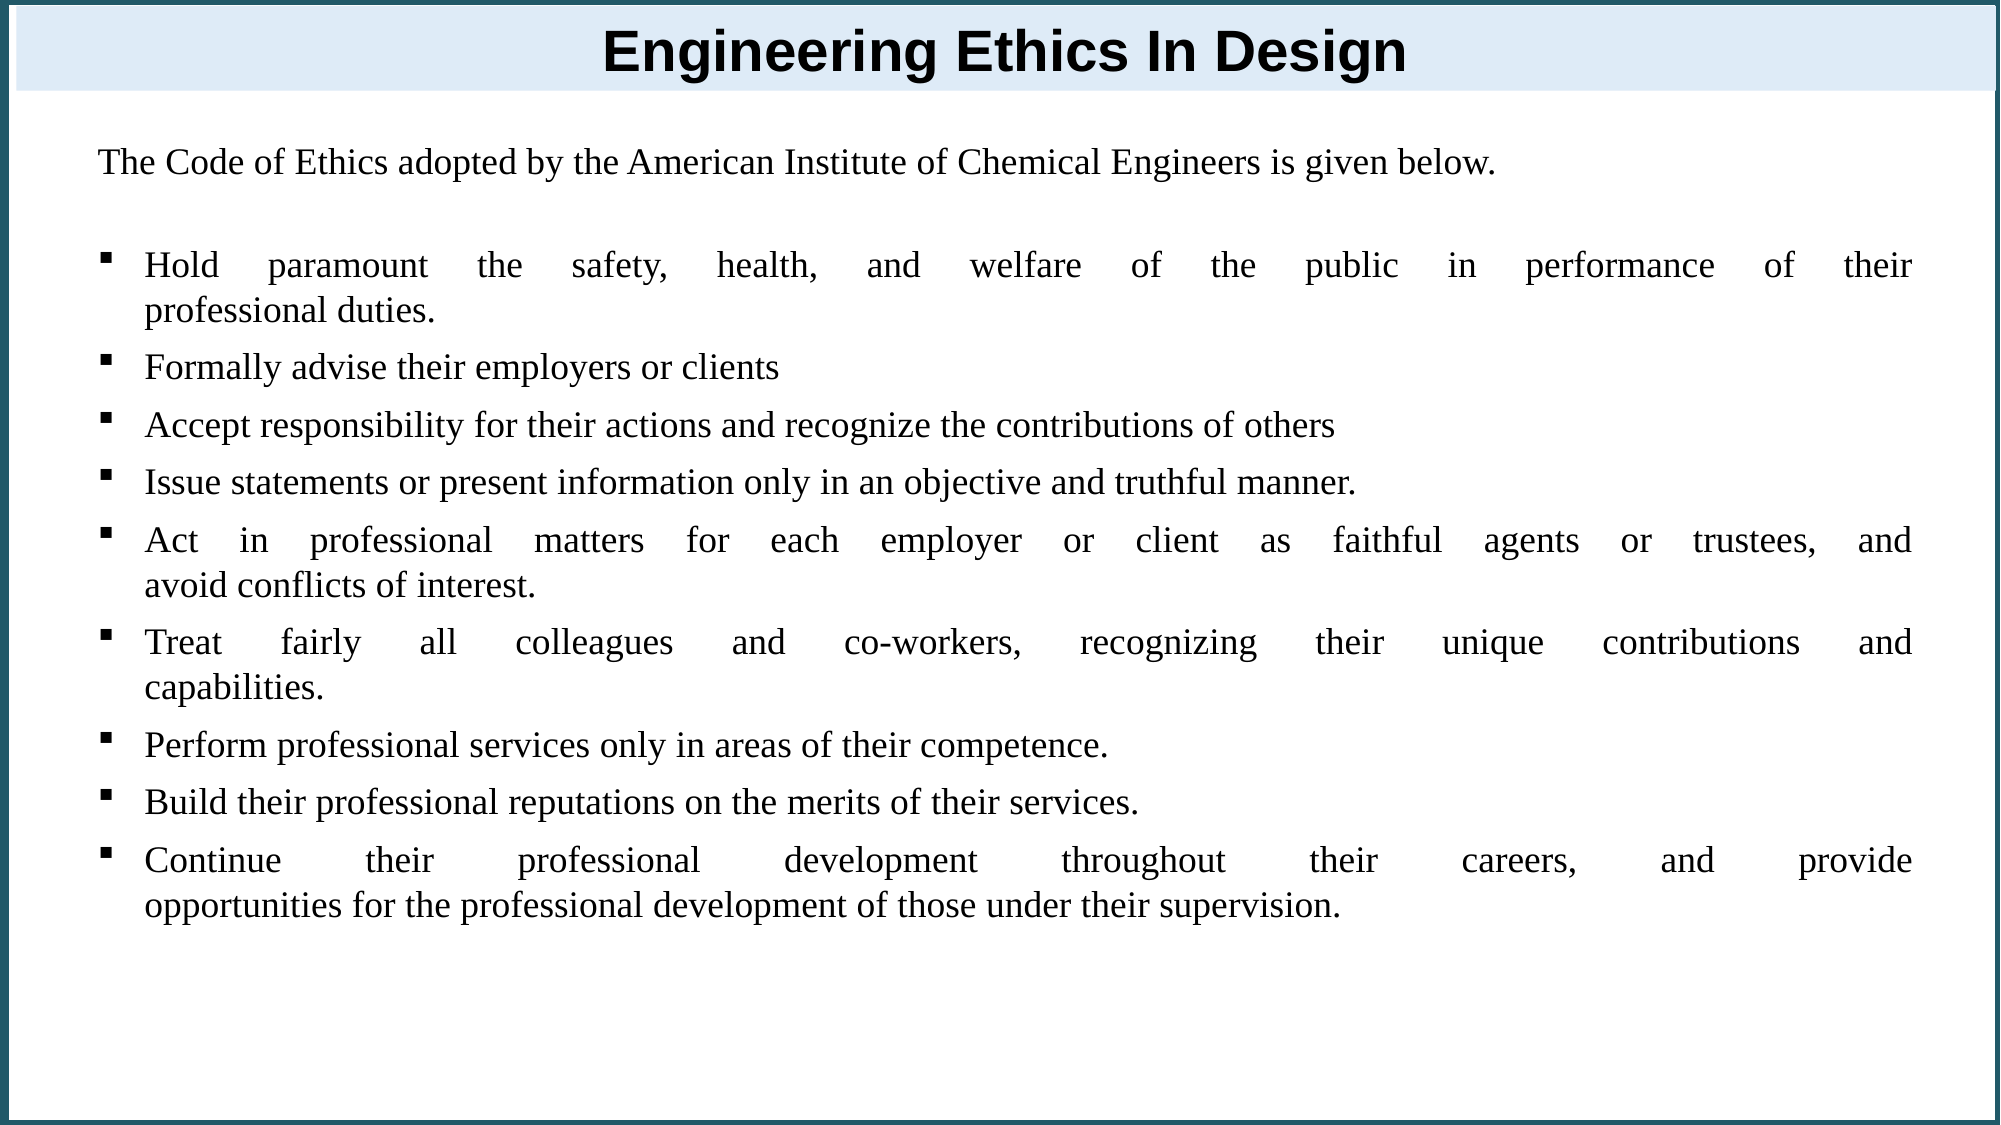

Engineering Ethics In Design
The Code of Ethics adopted by the American Institute of Chemical Engineers is given below.

Hold paramount the safety, health, and welfare of the public in performance of their
professional duties.
Formally advise their employers or clients
Accept responsibility for their actions and recognize the contributions of others
Issue statements or present information only in an objective and truthful manner.
Act in professional matters for each employer or client as faithful agents or trustees, and
avoid conflicts of interest.
Treat fairly all colleagues and co-workers, recognizing their unique contributions and
capabilities.
Perform professional services only in areas of their competence.
Build their professional reputations on the merits of their services.
Continue their professional development throughout their careers, and provide
opportunities for the professional development of those under their supervision.